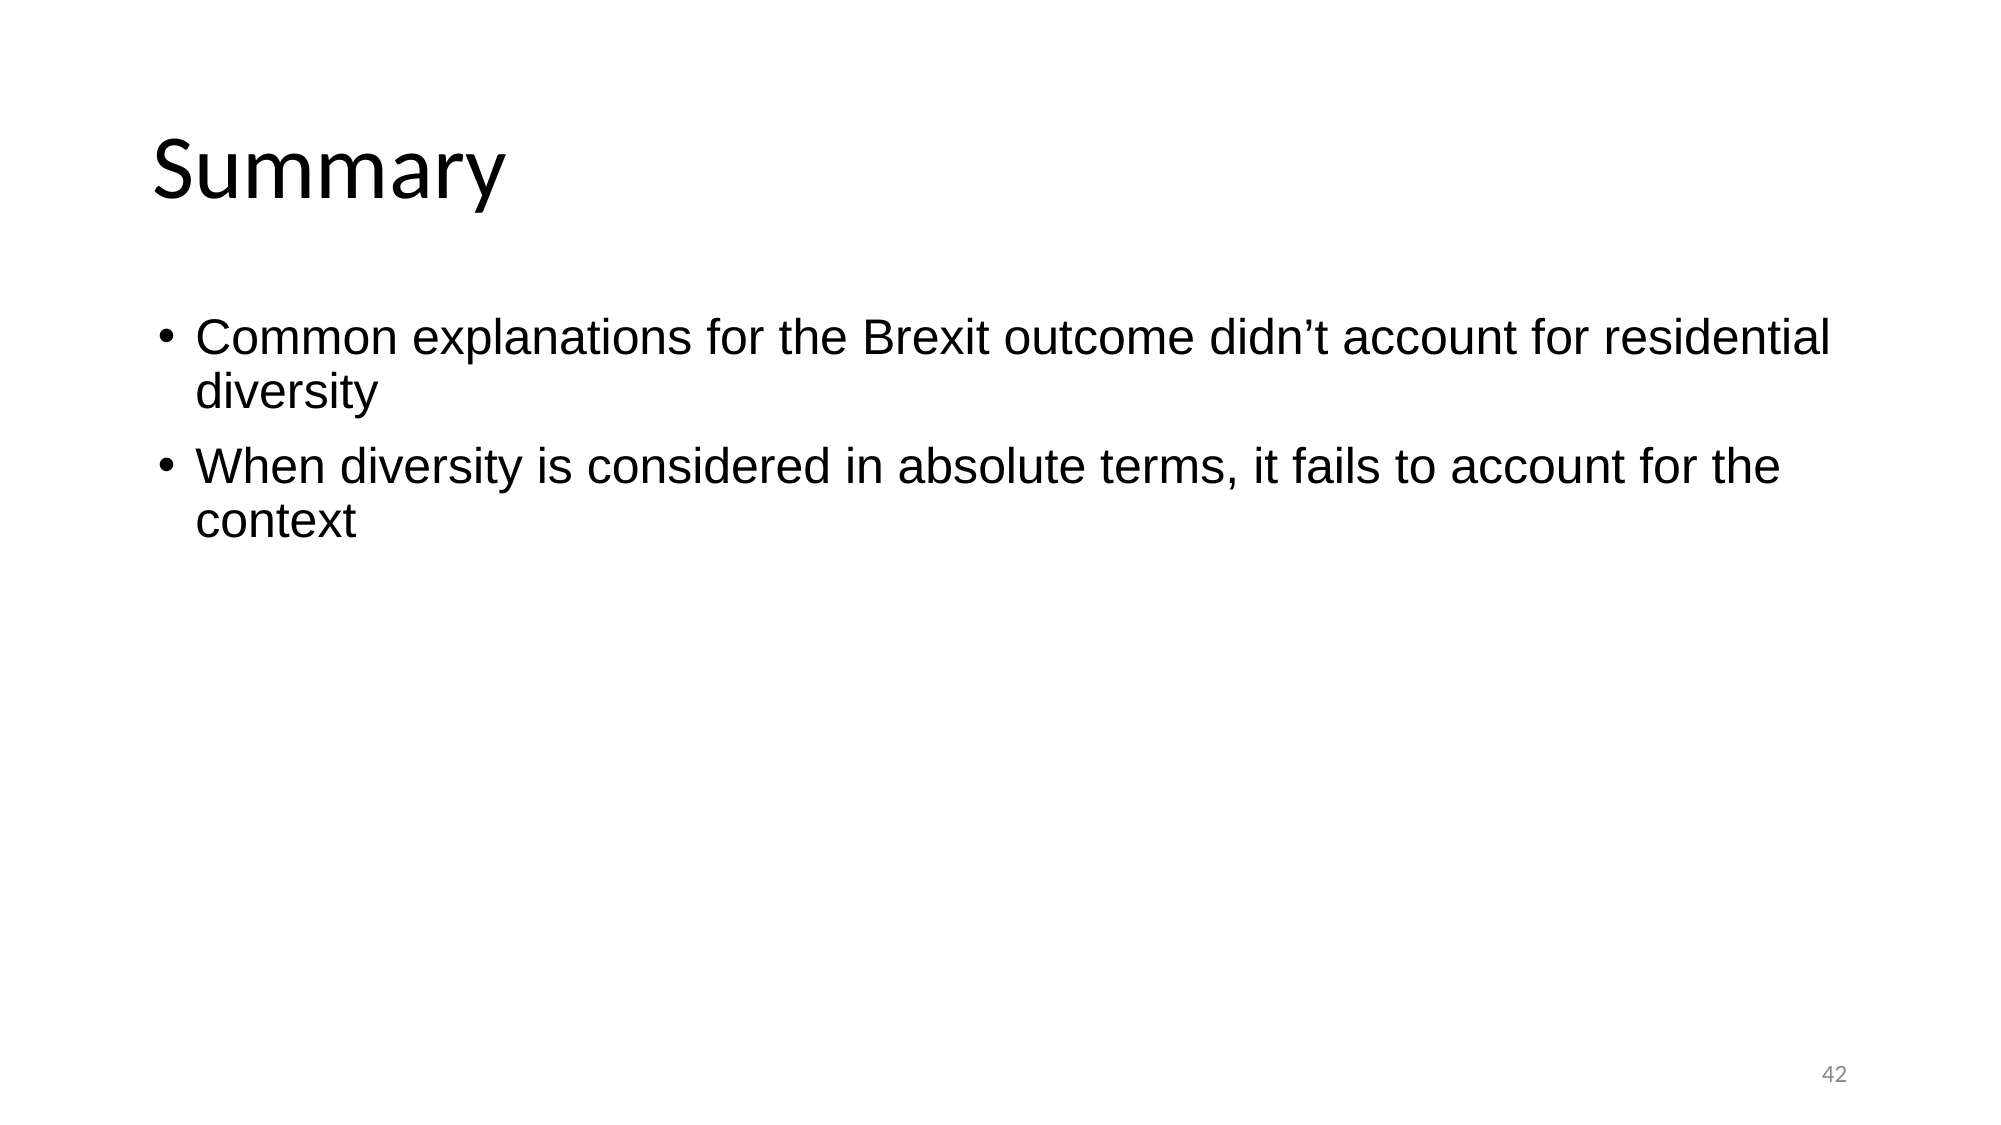

# Summary
Common explanations for the Brexit outcome didn’t account for residential diversity
When diversity is considered in absolute terms, it fails to account for the context
42